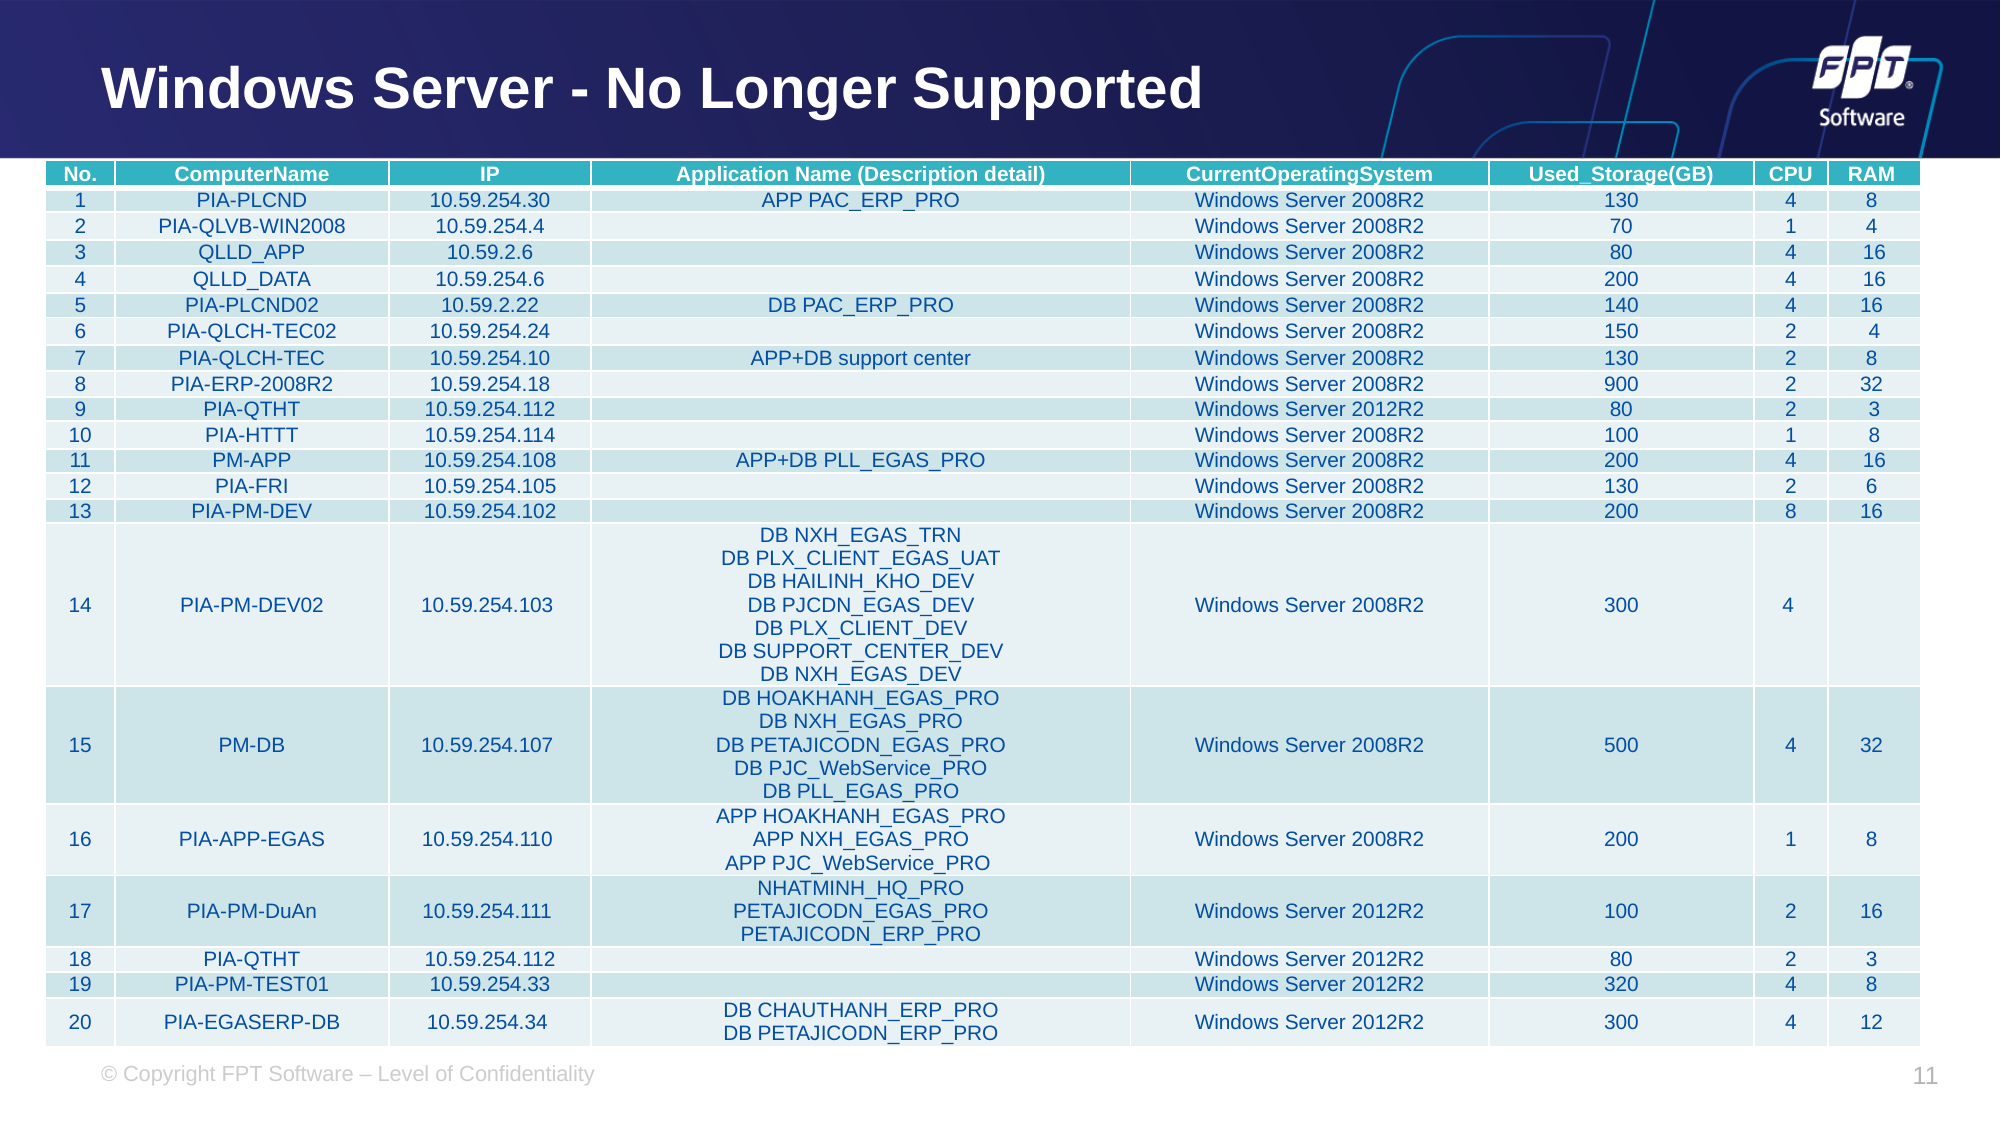

# Windows Server - No Longer Supported
| No. | ComputerName | IP | Application Name (Description detail) | CurrentOperatingSystem | Used\_Storage(GB) | CPU | RAM |
| --- | --- | --- | --- | --- | --- | --- | --- |
| 1 | PIA-PLCND | 10.59.254.30 | APP PAC\_ERP\_PRO | Windows Server 2008R2 | 130 | 4 | 8 |
| 2 | PIA-QLVB-WIN2008 | 10.59.254.4 |  | Windows Server 2008R2 | 70 | 1 | 4 |
| 3 | QLLD\_APP | 10.59.2.6 |  | Windows Server 2008R2 | 80 | 4 | 16 |
| 4 | QLLD\_DATA | 10.59.254.6 |  | Windows Server 2008R2 | 200 | 4 | 16 |
| 5 | PIA-PLCND02 | 10.59.2.22 | DB PAC\_ERP\_PRO | Windows Server 2008R2 | 140 | 4 | 16 |
| 6 | PIA-QLCH-TEC02 | 10.59.254.24 |  | Windows Server 2008R2 | 150 | 2 | 4 |
| 7 | PIA-QLCH-TEC | 10.59.254.10 | APP+DB support center | Windows Server 2008R2 | 130 | 2 | 8 |
| 8 | PIA-ERP-2008R2 | 10.59.254.18 |  | Windows Server 2008R2 | 900 | 2 | 32 |
| 9 | PIA-QTHT | 10.59.254.112 |  | Windows Server 2012R2 | 80 | 2 | 3 |
| 10 | PIA-HTTT | 10.59.254.114 |  | Windows Server 2008R2 | 100 | 1 | 8 |
| 11 | PM-APP | 10.59.254.108 | APP+DB PLL\_EGAS\_PRO | Windows Server 2008R2 | 200 | 4 | 16 |
| 12 | PIA-FRI | 10.59.254.105 |  | Windows Server 2008R2 | 130 | 2 | 6 |
| 13 | PIA-PM-DEV | 10.59.254.102 |  | Windows Server 2008R2 | 200 | 8 | 16 |
| 14 | PIA-PM-DEV02 | 10.59.254.103 | DB NXH\_EGAS\_TRN DB PLX\_CLIENT\_EGAS\_UAT DB HAILINH\_KHO\_DEV DB PJCDN\_EGAS\_DEV DB PLX\_CLIENT\_DEV DB SUPPORT\_CENTER\_DEV DB NXH\_EGAS\_DEV | Windows Server 2008R2 | 300 | 4 |  |
| 15 | PM-DB | 10.59.254.107 | DB HOAKHANH\_EGAS\_PRO DB NXH\_EGAS\_PRO DB PETAJICODN\_EGAS\_PRO DB PJC\_WebService\_PRO DB PLL\_EGAS\_PRO | Windows Server 2008R2 | 500 | 4 | 32 |
| 16 | PIA-APP-EGAS | 10.59.254.110 | APP HOAKHANH\_EGAS\_PRO APP NXH\_EGAS\_PRO APP PJC\_WebService\_PRO | Windows Server 2008R2 | 200 | 1 | 8 |
| 17 | PIA-PM-DuAn | 10.59.254.111 | NHATMINH\_HQ\_PRO PETAJICODN\_EGAS\_PRO PETAJICODN\_ERP\_PRO | Windows Server 2012R2 | 100 | 2 | 16 |
| 18 | PIA-QTHT | 10.59.254.112 |  | Windows Server 2012R2 | 80 | 2 | 3 |
| 19 | PIA-PM-TEST01 | 10.59.254.33 |  | Windows Server 2012R2 | 320 | 4 | 8 |
| 20 | PIA-EGASERP-DB | 10.59.254.34 | DB CHAUTHANH\_ERP\_PRO DB PETAJICODN\_ERP\_PRO | Windows Server 2012R2 | 300 | 4 | 12 |
11